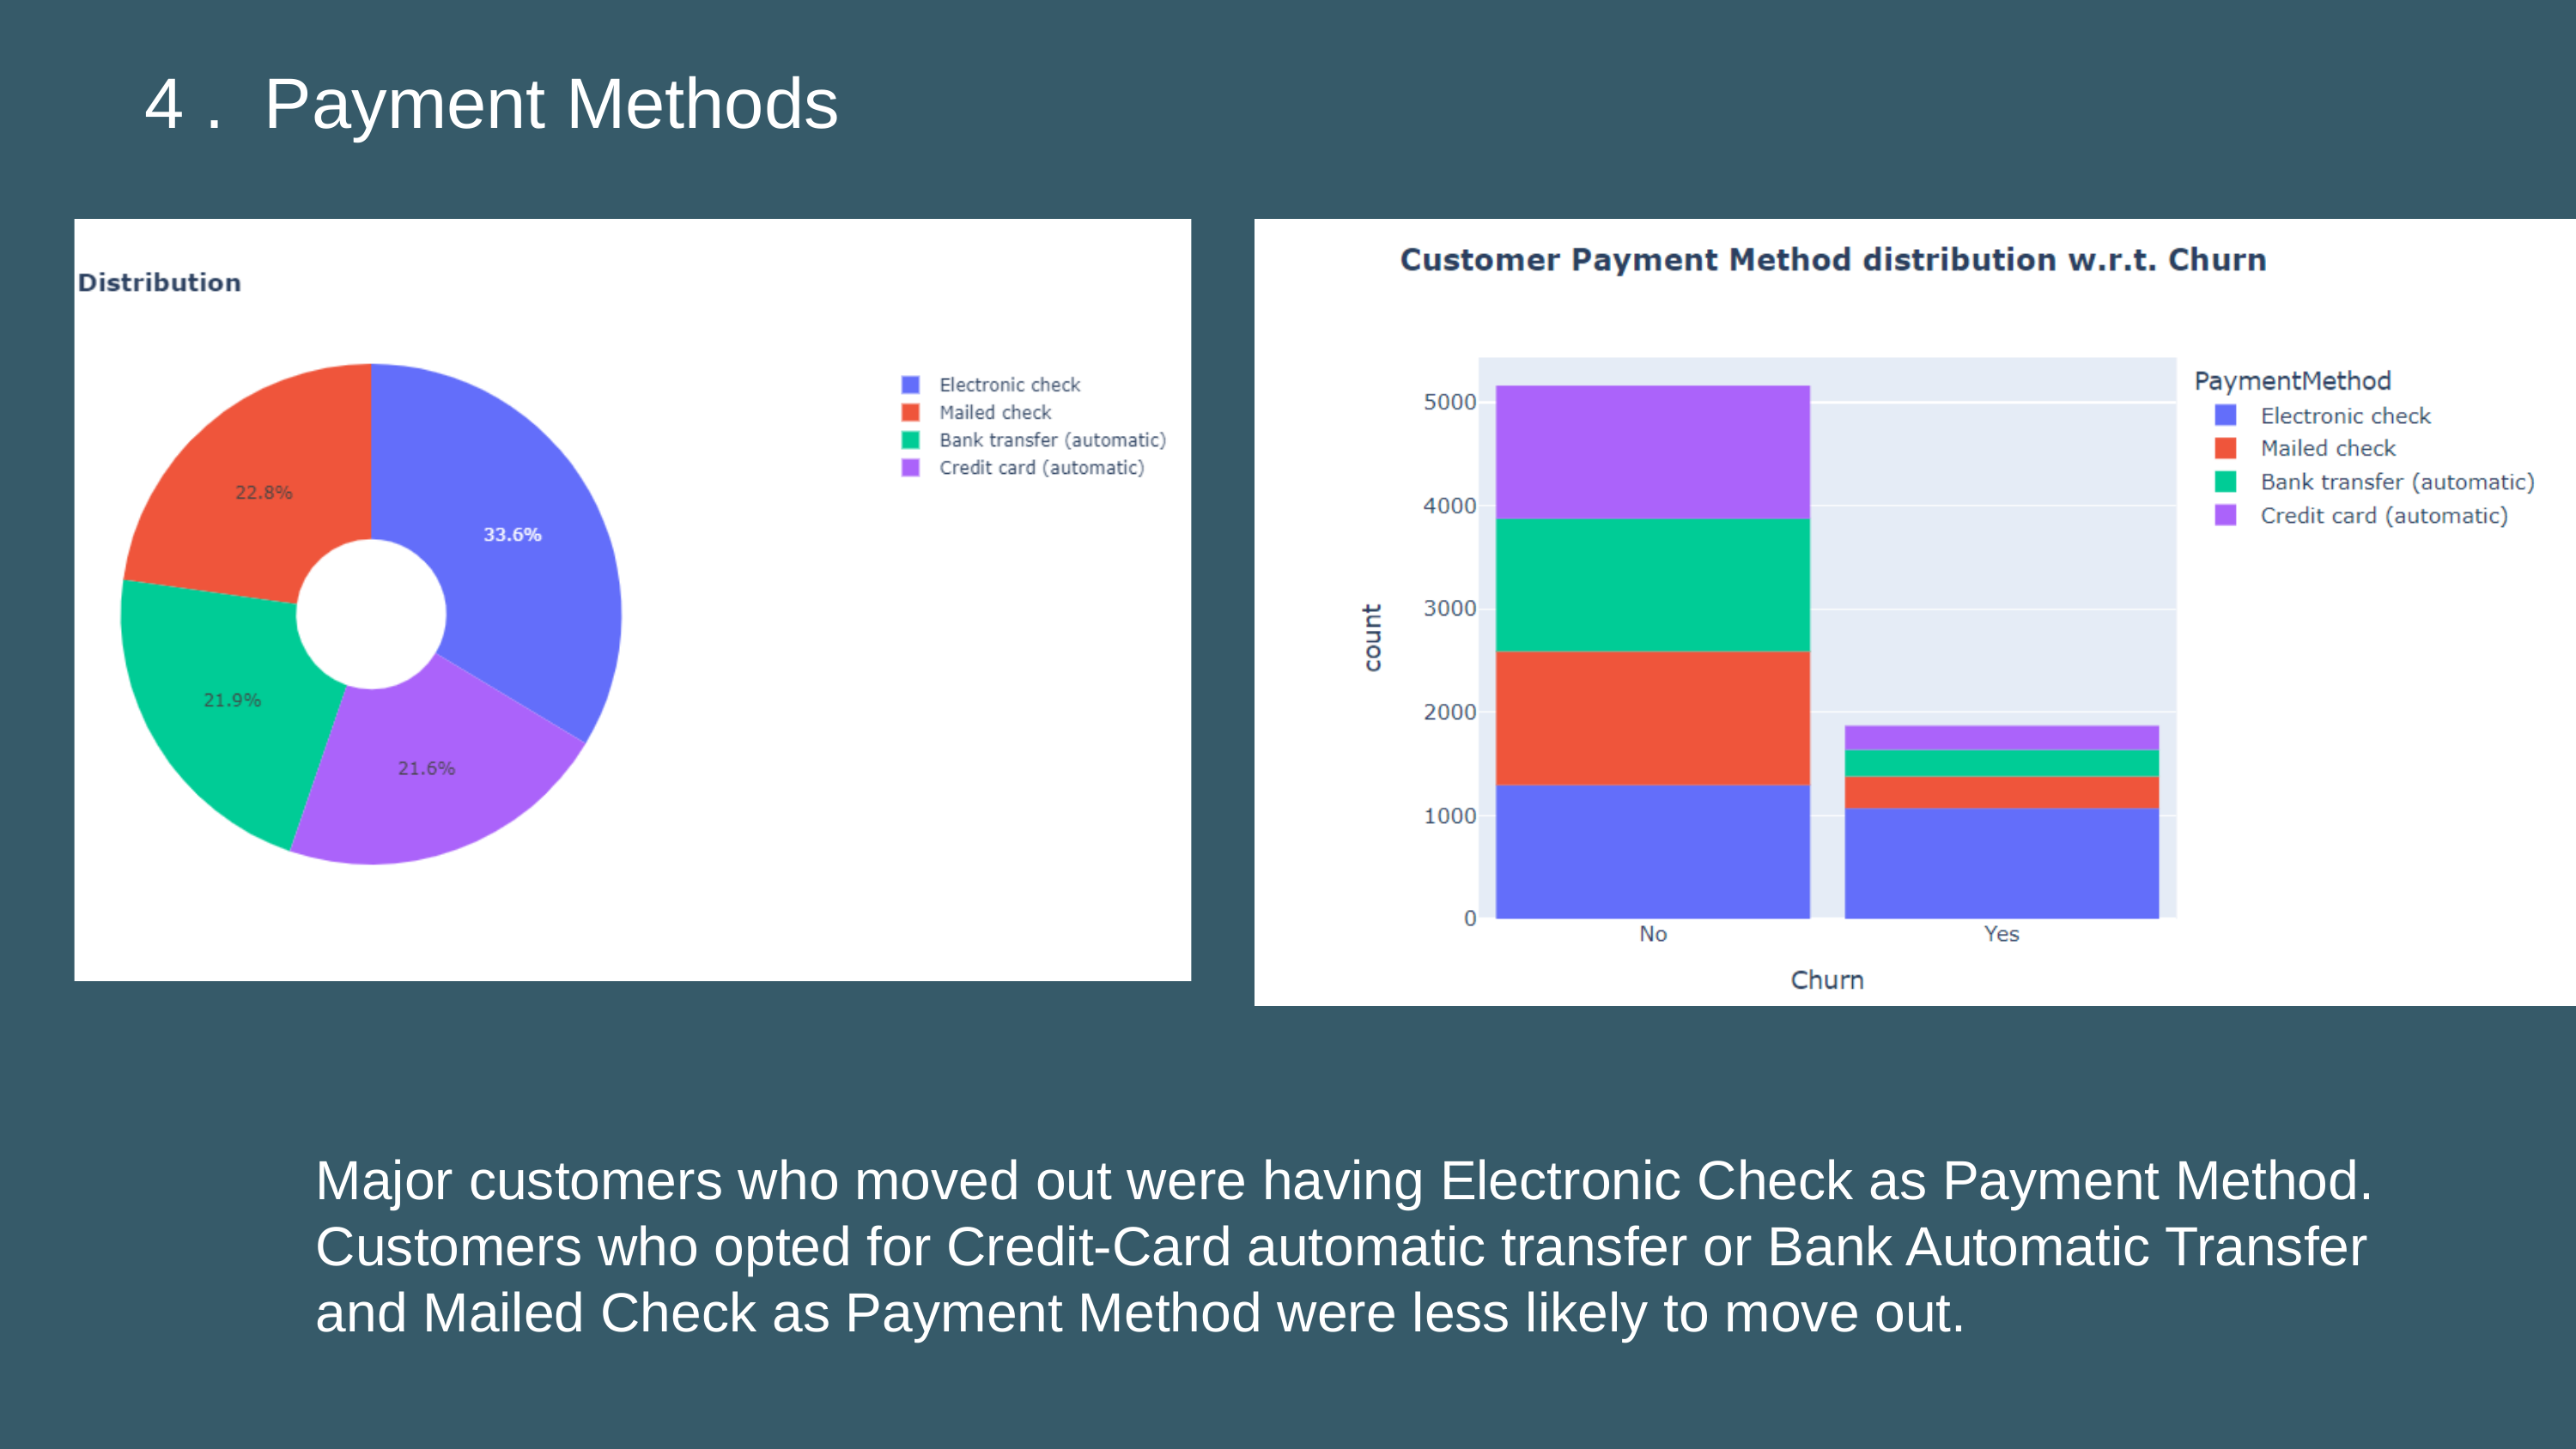

4 .  Payment Methods

Major customers who moved out were having Electronic Check as Payment Method. Customers who opted for Credit-Card automatic transfer or Bank Automatic Transfer and Mailed Check as Payment Method were less likely to move out.